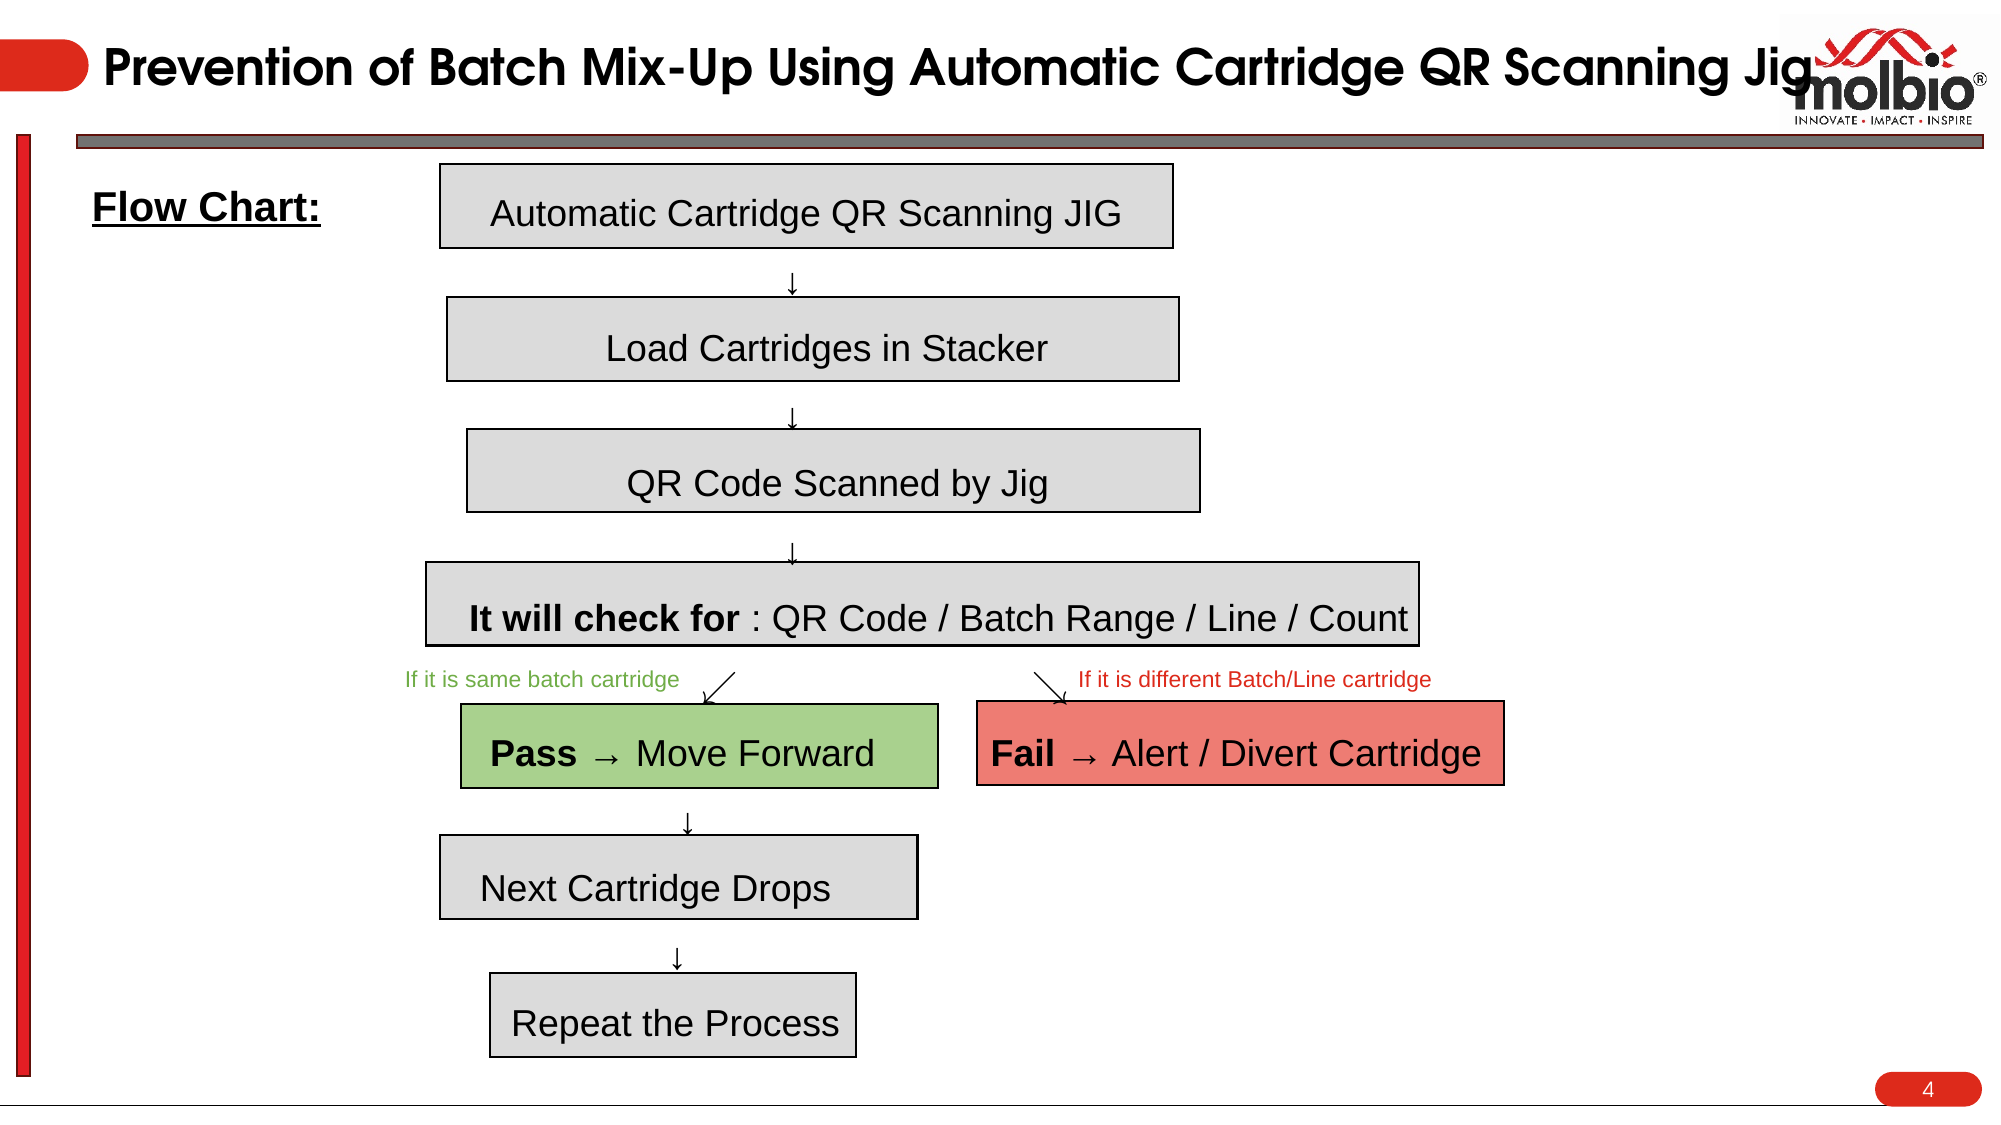

# Prevention of Batch Mix-Up Using Automatic Cartridge QR Scanning Jig

   Automatic Cartridge QR Scanning JIG
                               ↓
              Load Cartridges in Stacker
                               ↓
                QR Code Scanned by Jig
                               ↓
 It will check for : QR Code / Batch Range / Line / Count
                       ↙                            ↘
   Pass → Move Forward           Fail → Alert / Divert Cartridge
                     ↓
  Next Cartridge Drops
                    ↓
     Repeat the Process

Flow Chart:

If it is same batch cartridge
If it is different Batch/Line cartridge

4